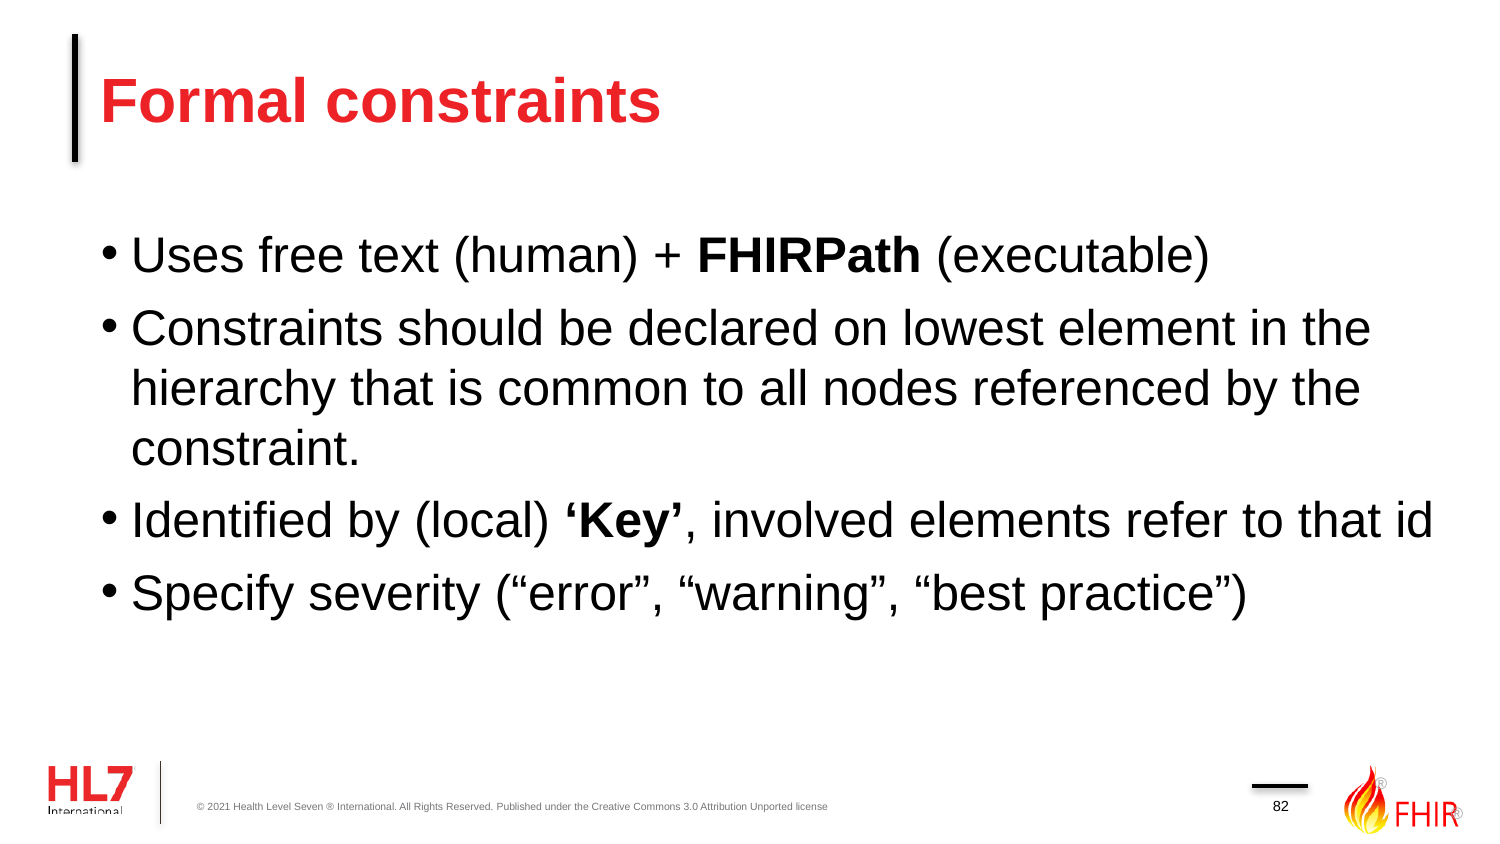

# Formal constraints
Uses free text (human) + FHIRPath (executable)
Constraints should be declared on lowest element in the hierarchy that is common to all nodes referenced by the constraint.
Identified by (local) ‘Key’, involved elements refer to that id
Specify severity (“error”, “warning”, “best practice”)

82
© 2021 Health Level Seven ® International. All Rights Reserved. Published under the Creative Commons 3.0 Attribution Unported license